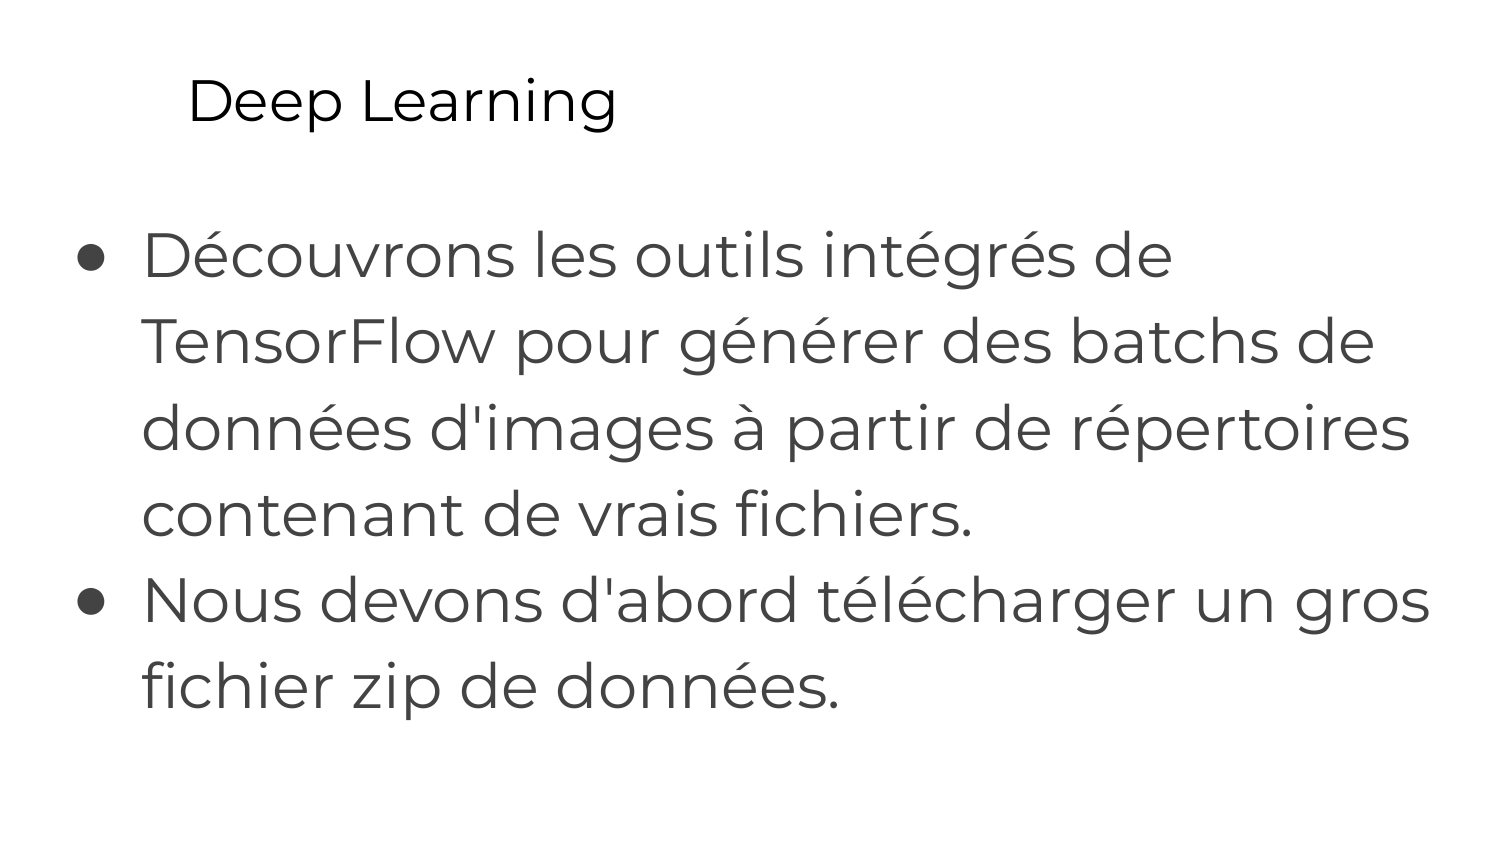

# Deep Learning
Découvrons les outils intégrés de TensorFlow pour générer des batchs de données d'images à partir de répertoires contenant de vrais fichiers.
Nous devons d'abord télécharger un gros fichier zip de données.